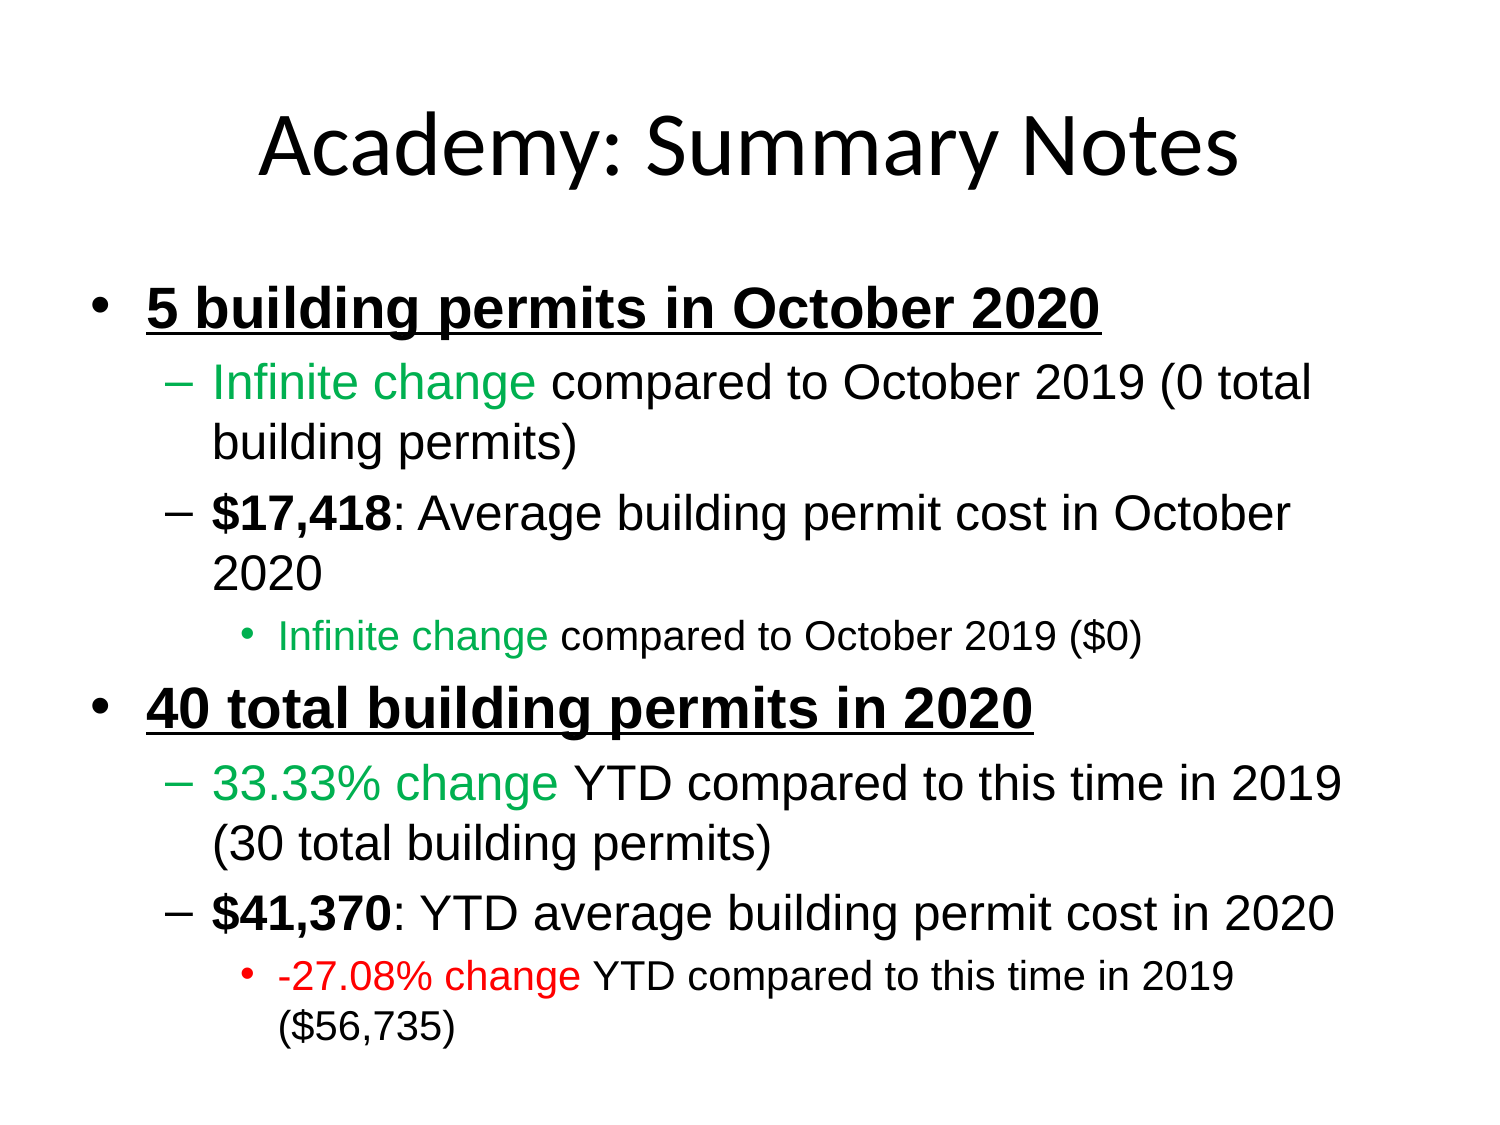

# Academy: Summary Notes
5 building permits in October 2020
Infinite change compared to October 2019 (0 total building permits)
$17,418: Average building permit cost in October 2020
Infinite change compared to October 2019 ($0)
40 total building permits in 2020
33.33% change YTD compared to this time in 2019 (30 total building permits)
$41,370: YTD average building permit cost in 2020
-27.08% change YTD compared to this time in 2019 ($56,735)